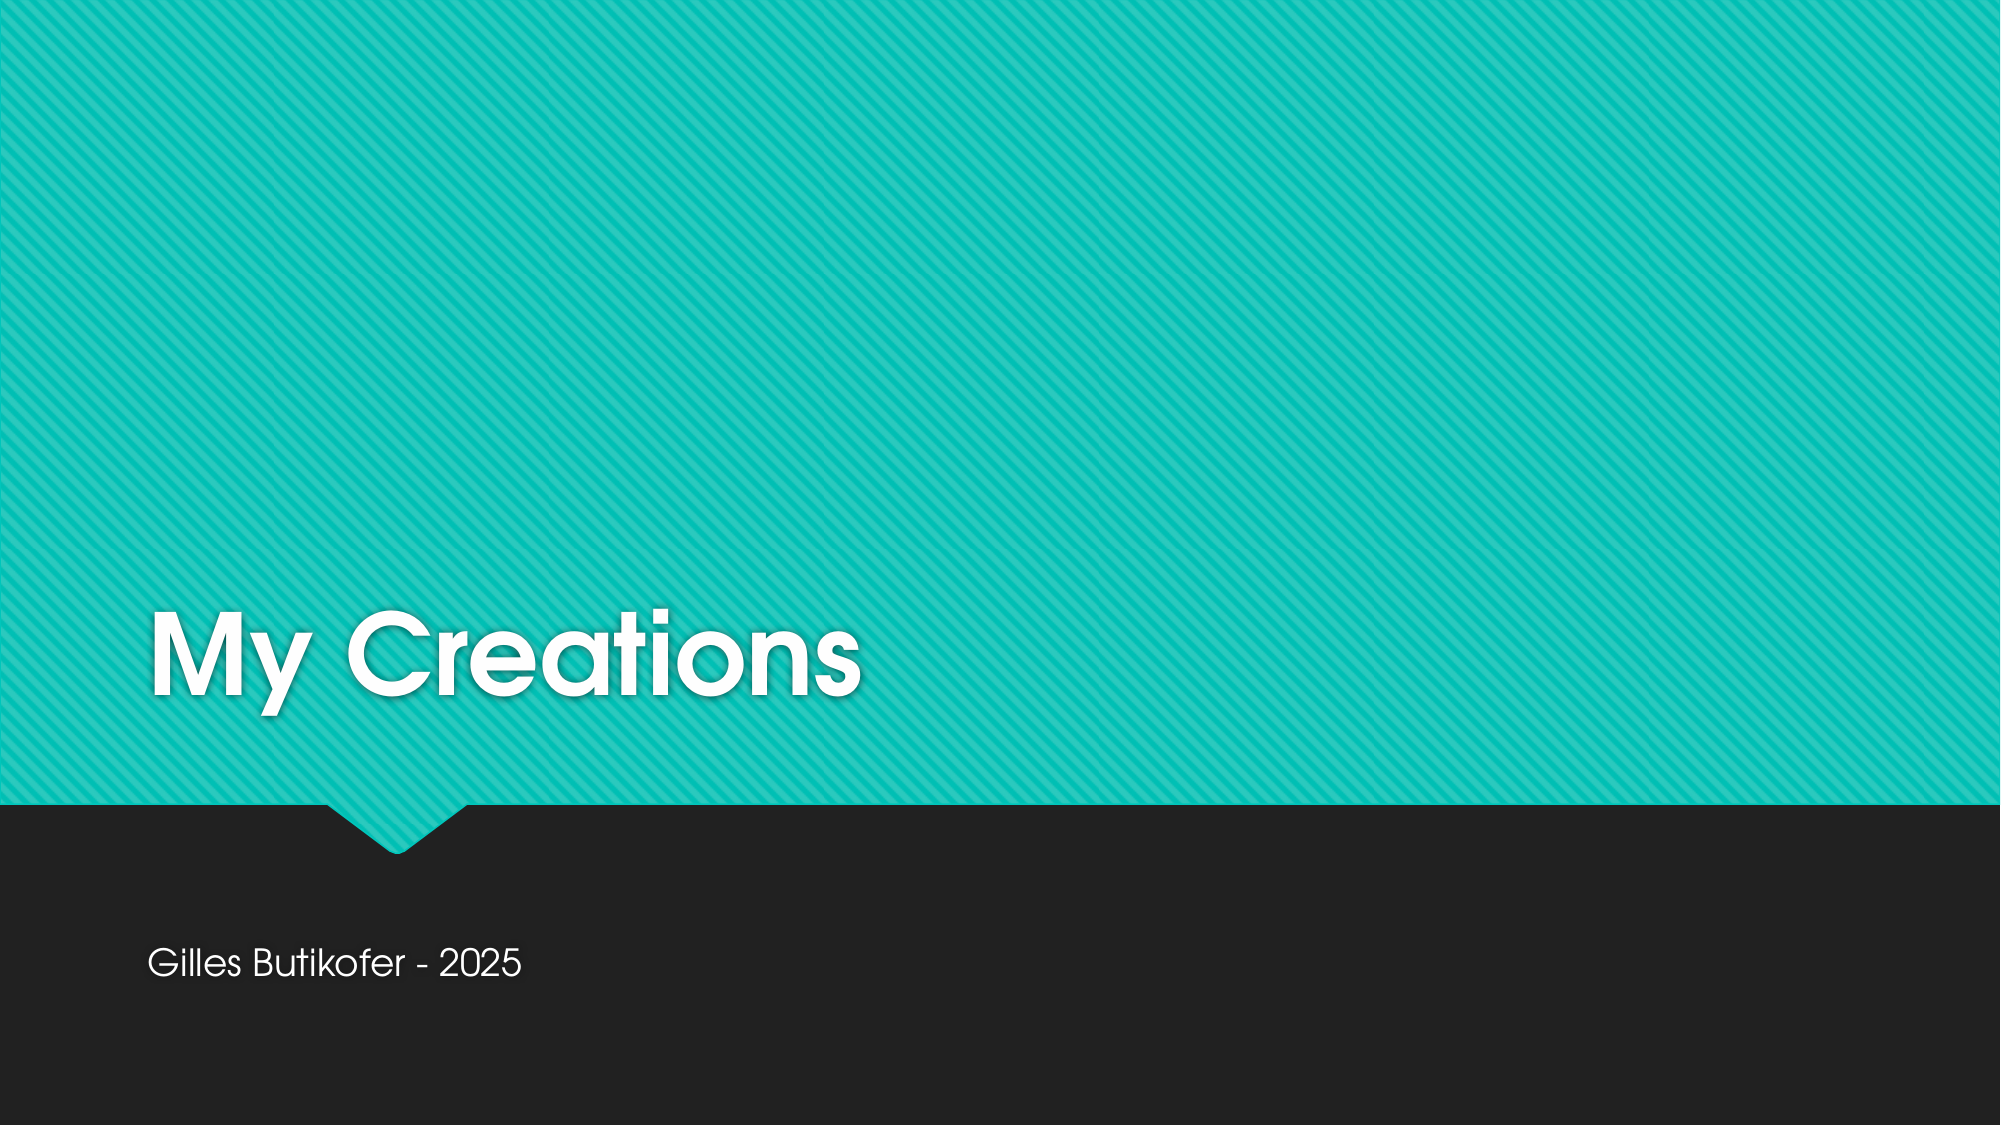

# My Creations
Gilles Butikofer - 2025